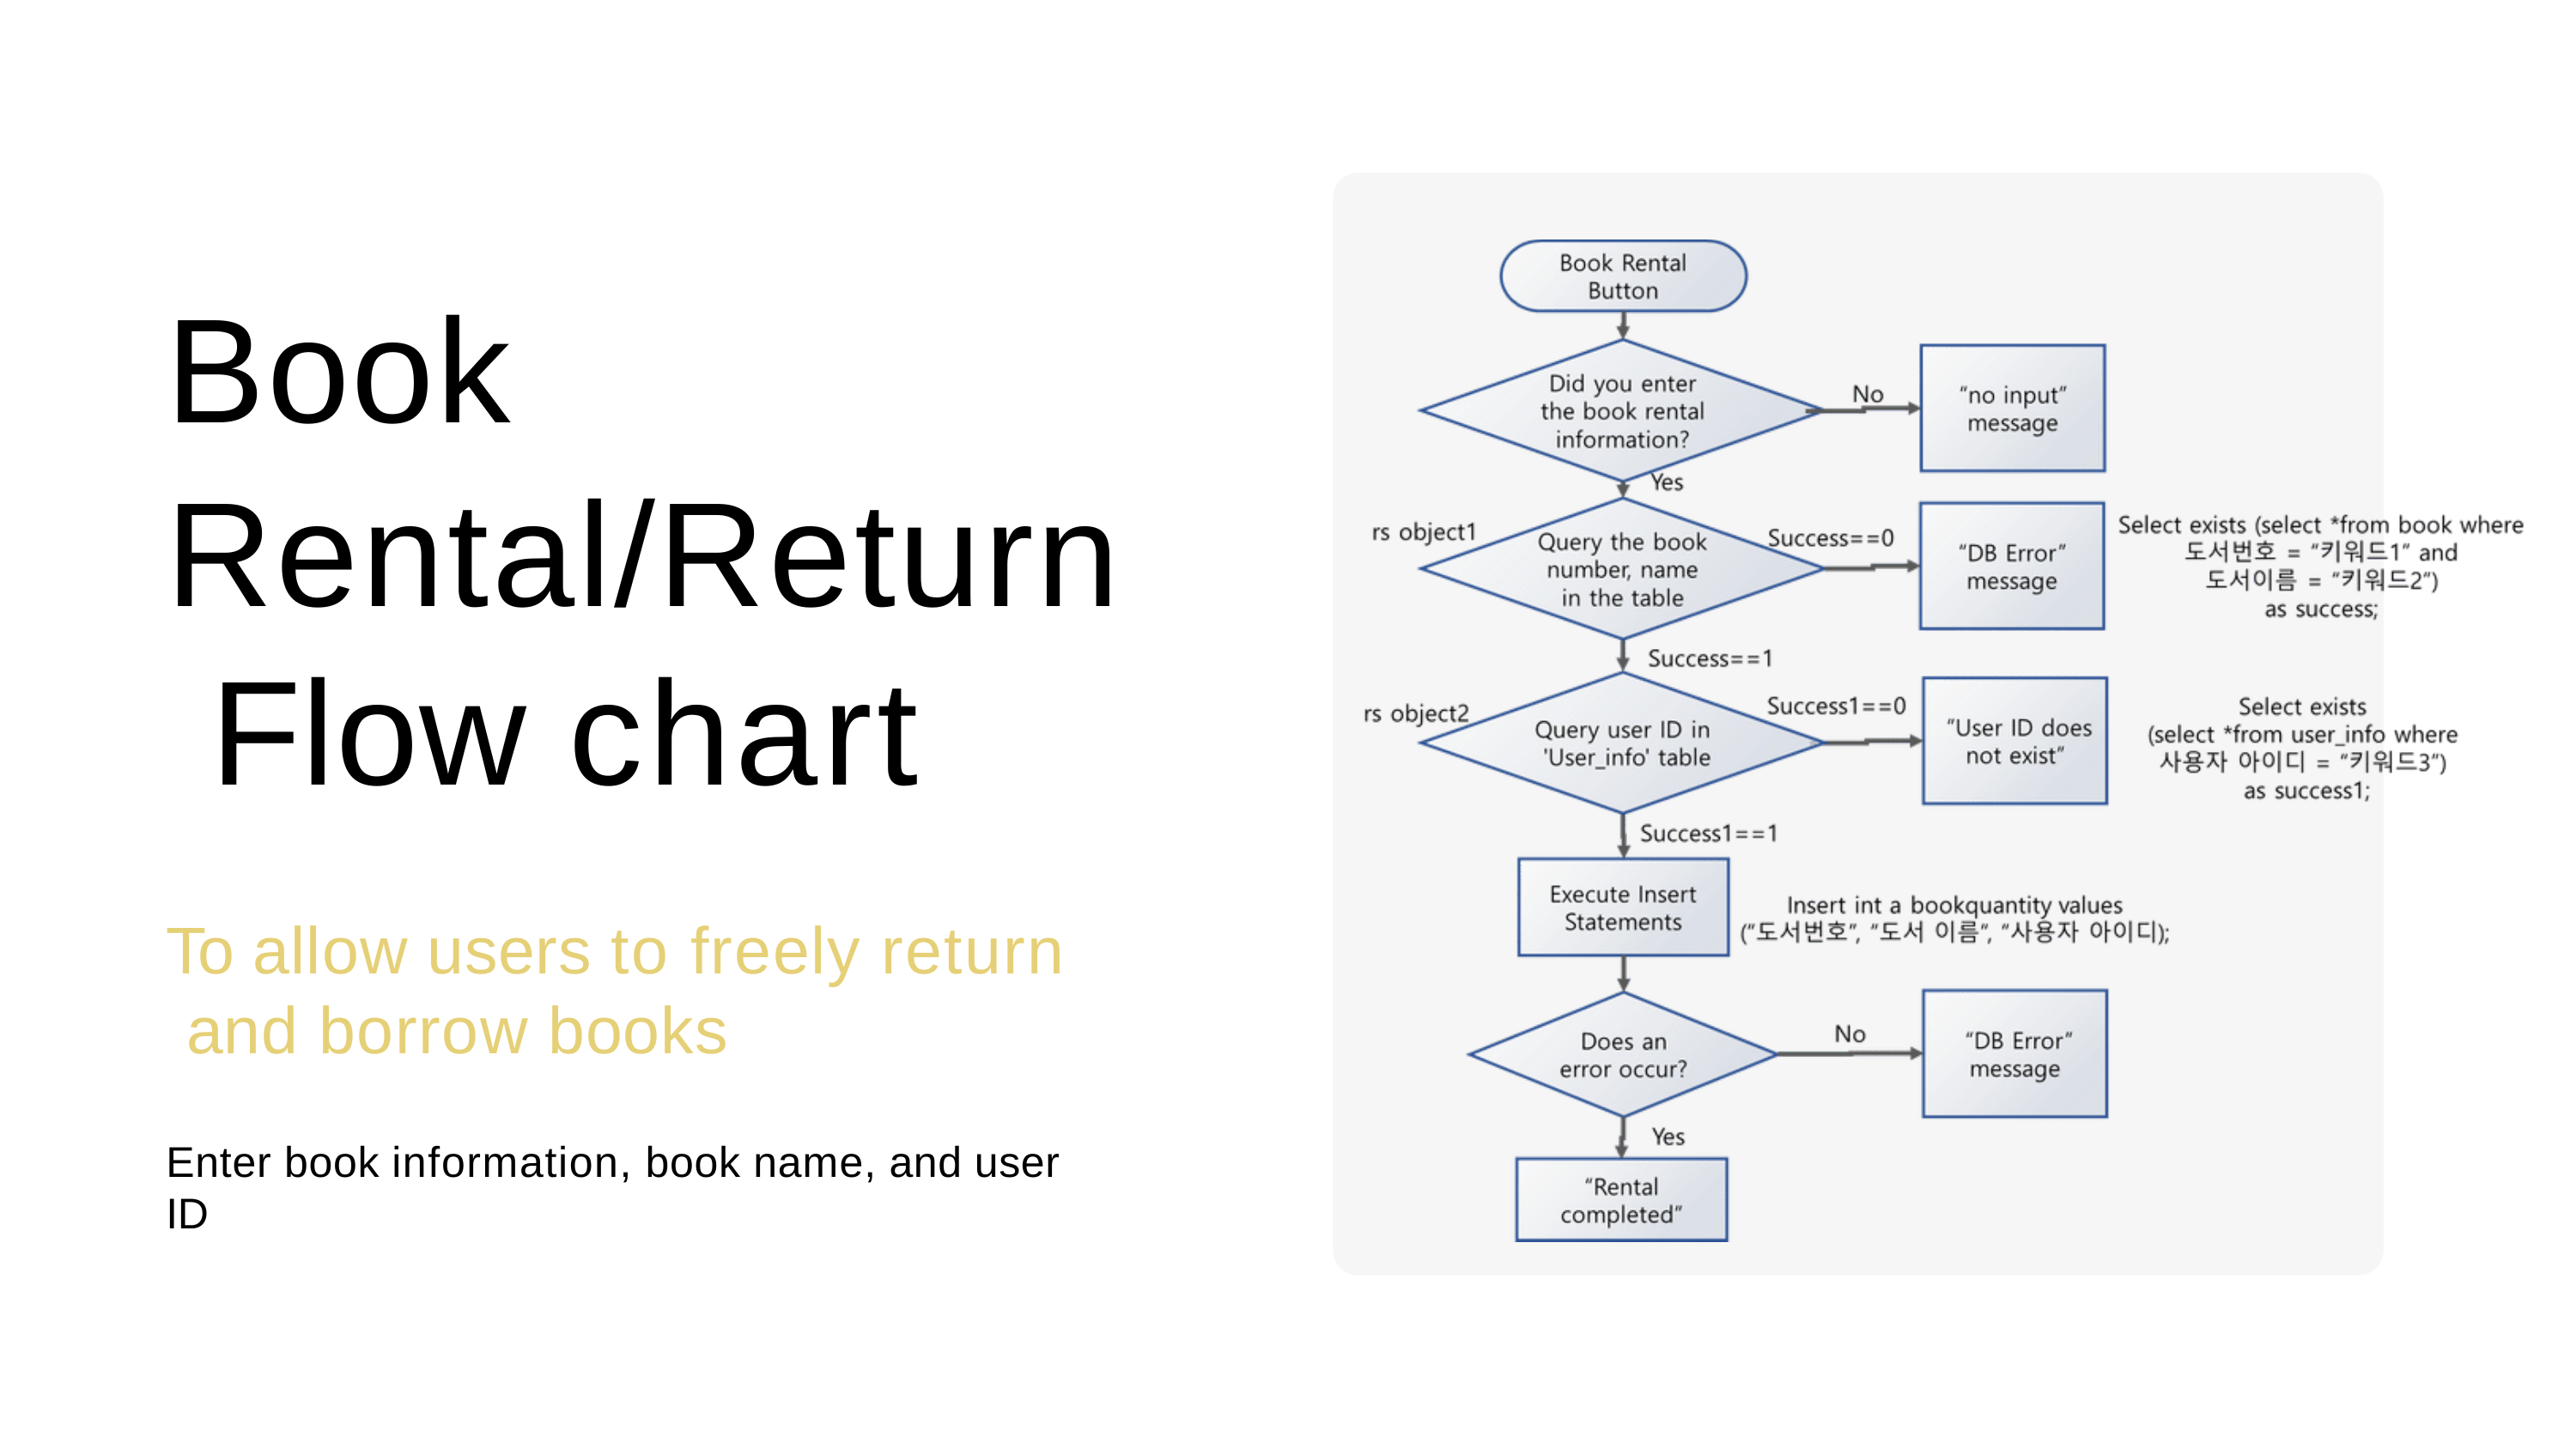

# Book
Rental/Return  Flow chart
To allow users to freely return  and borrow books
Enter book information, book name, and user ID